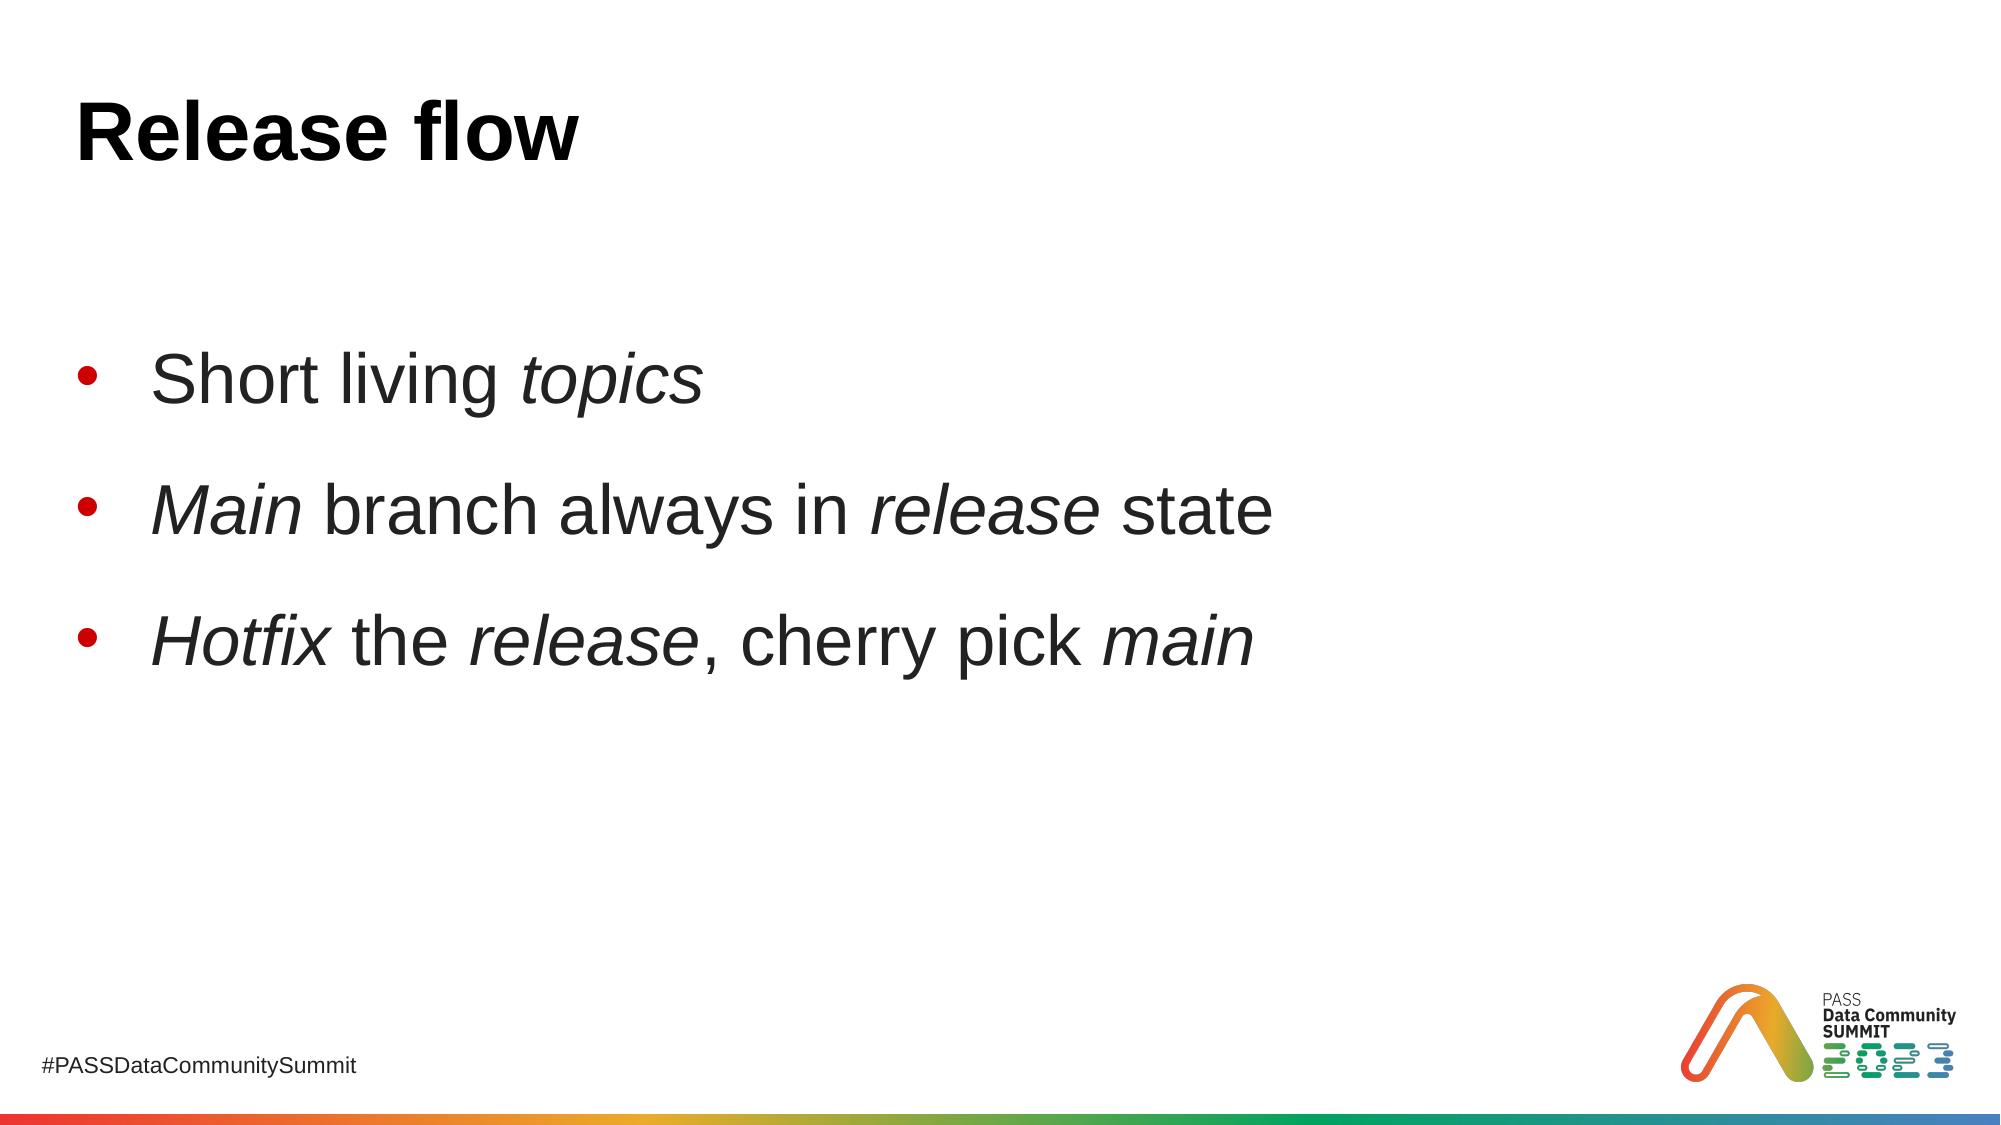

# Release flow
Short living topics
Main branch always in release state
Hotfix the release, cherry pick main